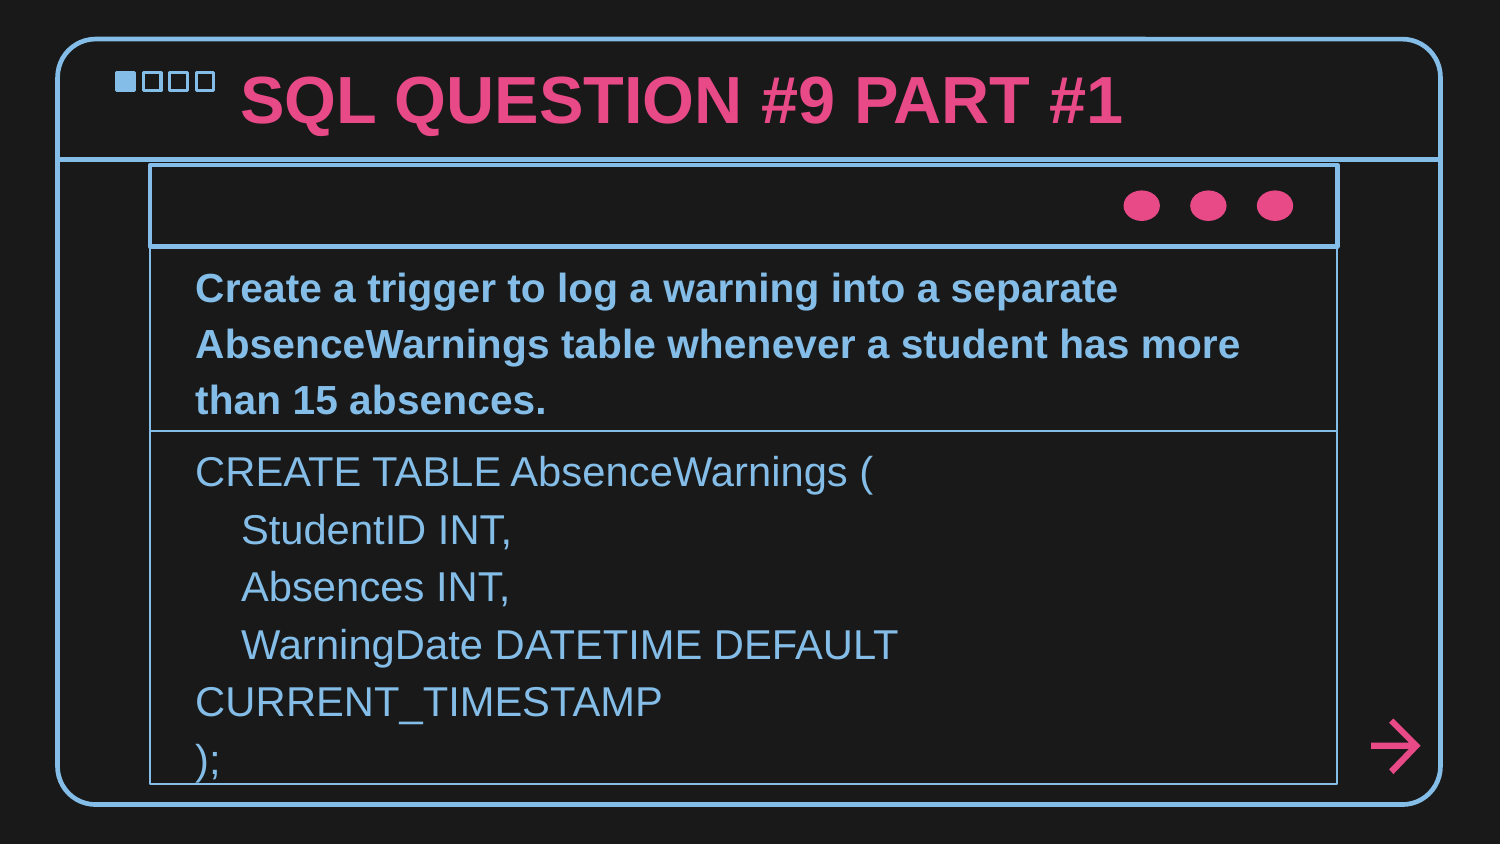

SQL QUESTION #9 PART #1

# Create a trigger to log a warning into a separate AbsenceWarnings table whenever a student has more than 15 absences.

CREATE TABLE AbsenceWarnings (
    StudentID INT,
    Absences INT,
    WarningDate DATETIME DEFAULT CURRENT_TIMESTAMP
);